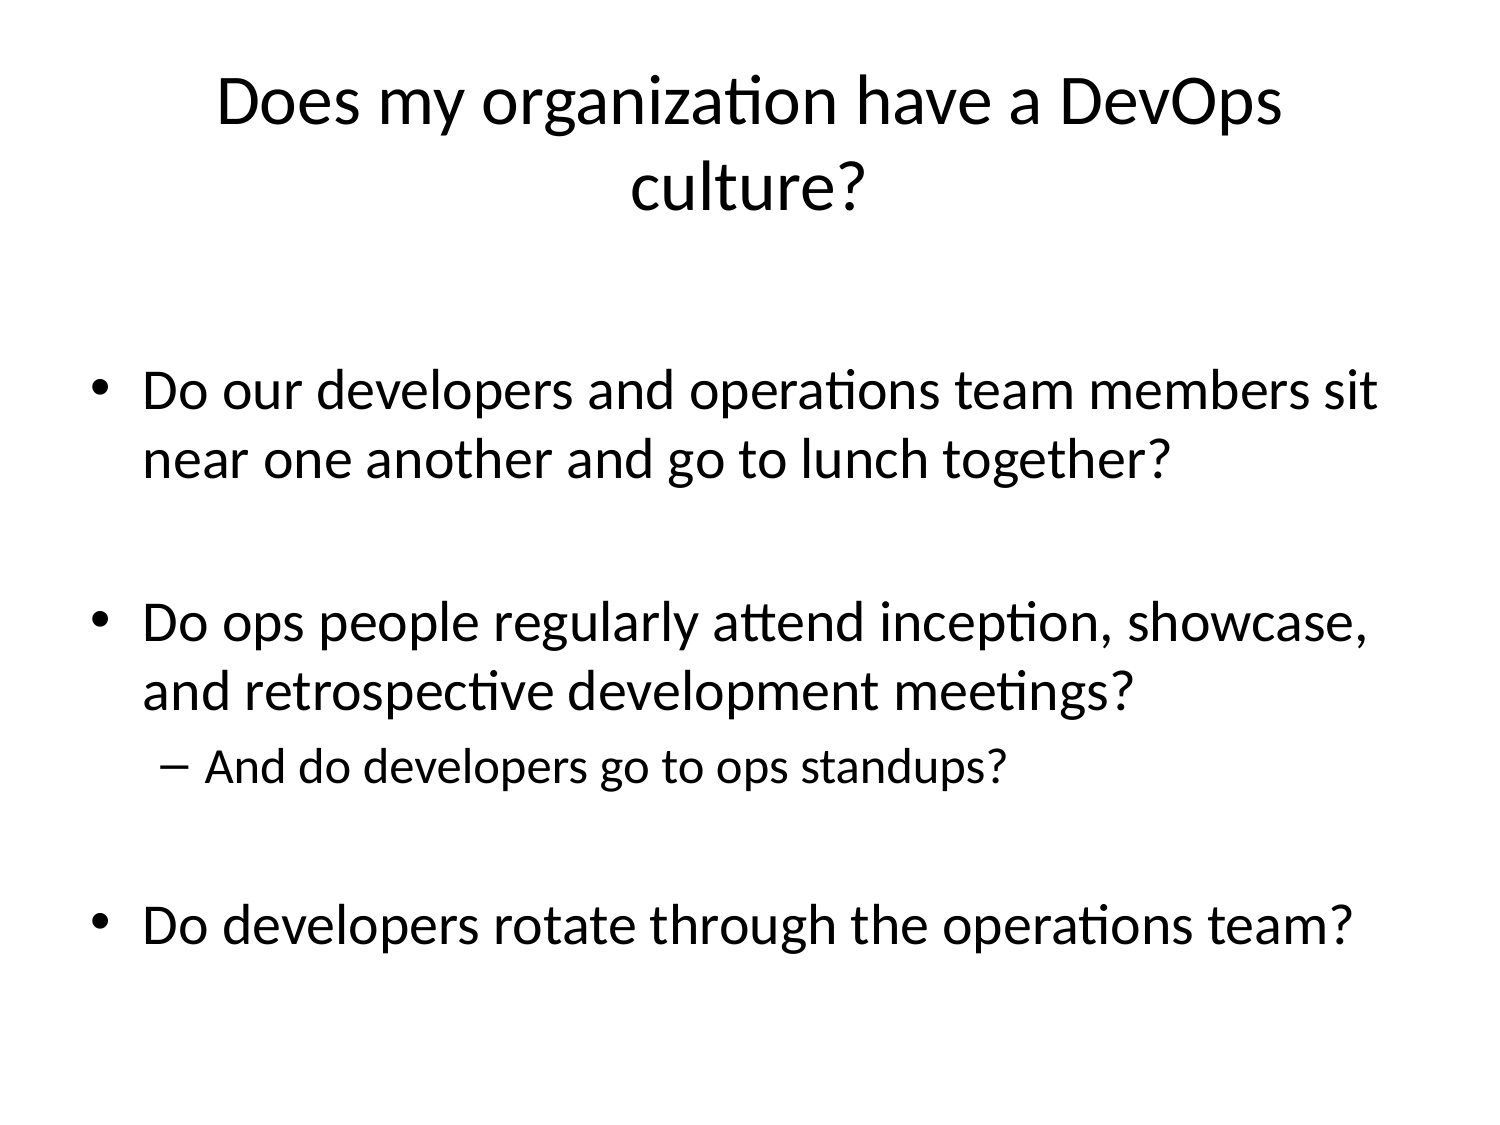

# Does my organization have a DevOps culture?

Do our developers and operations team members sit near one another and go to lunch together?

Do ops people regularly attend inception, showcase, and retrospective development meetings?
And do developers go to ops standups?

Do developers rotate through the operations team?